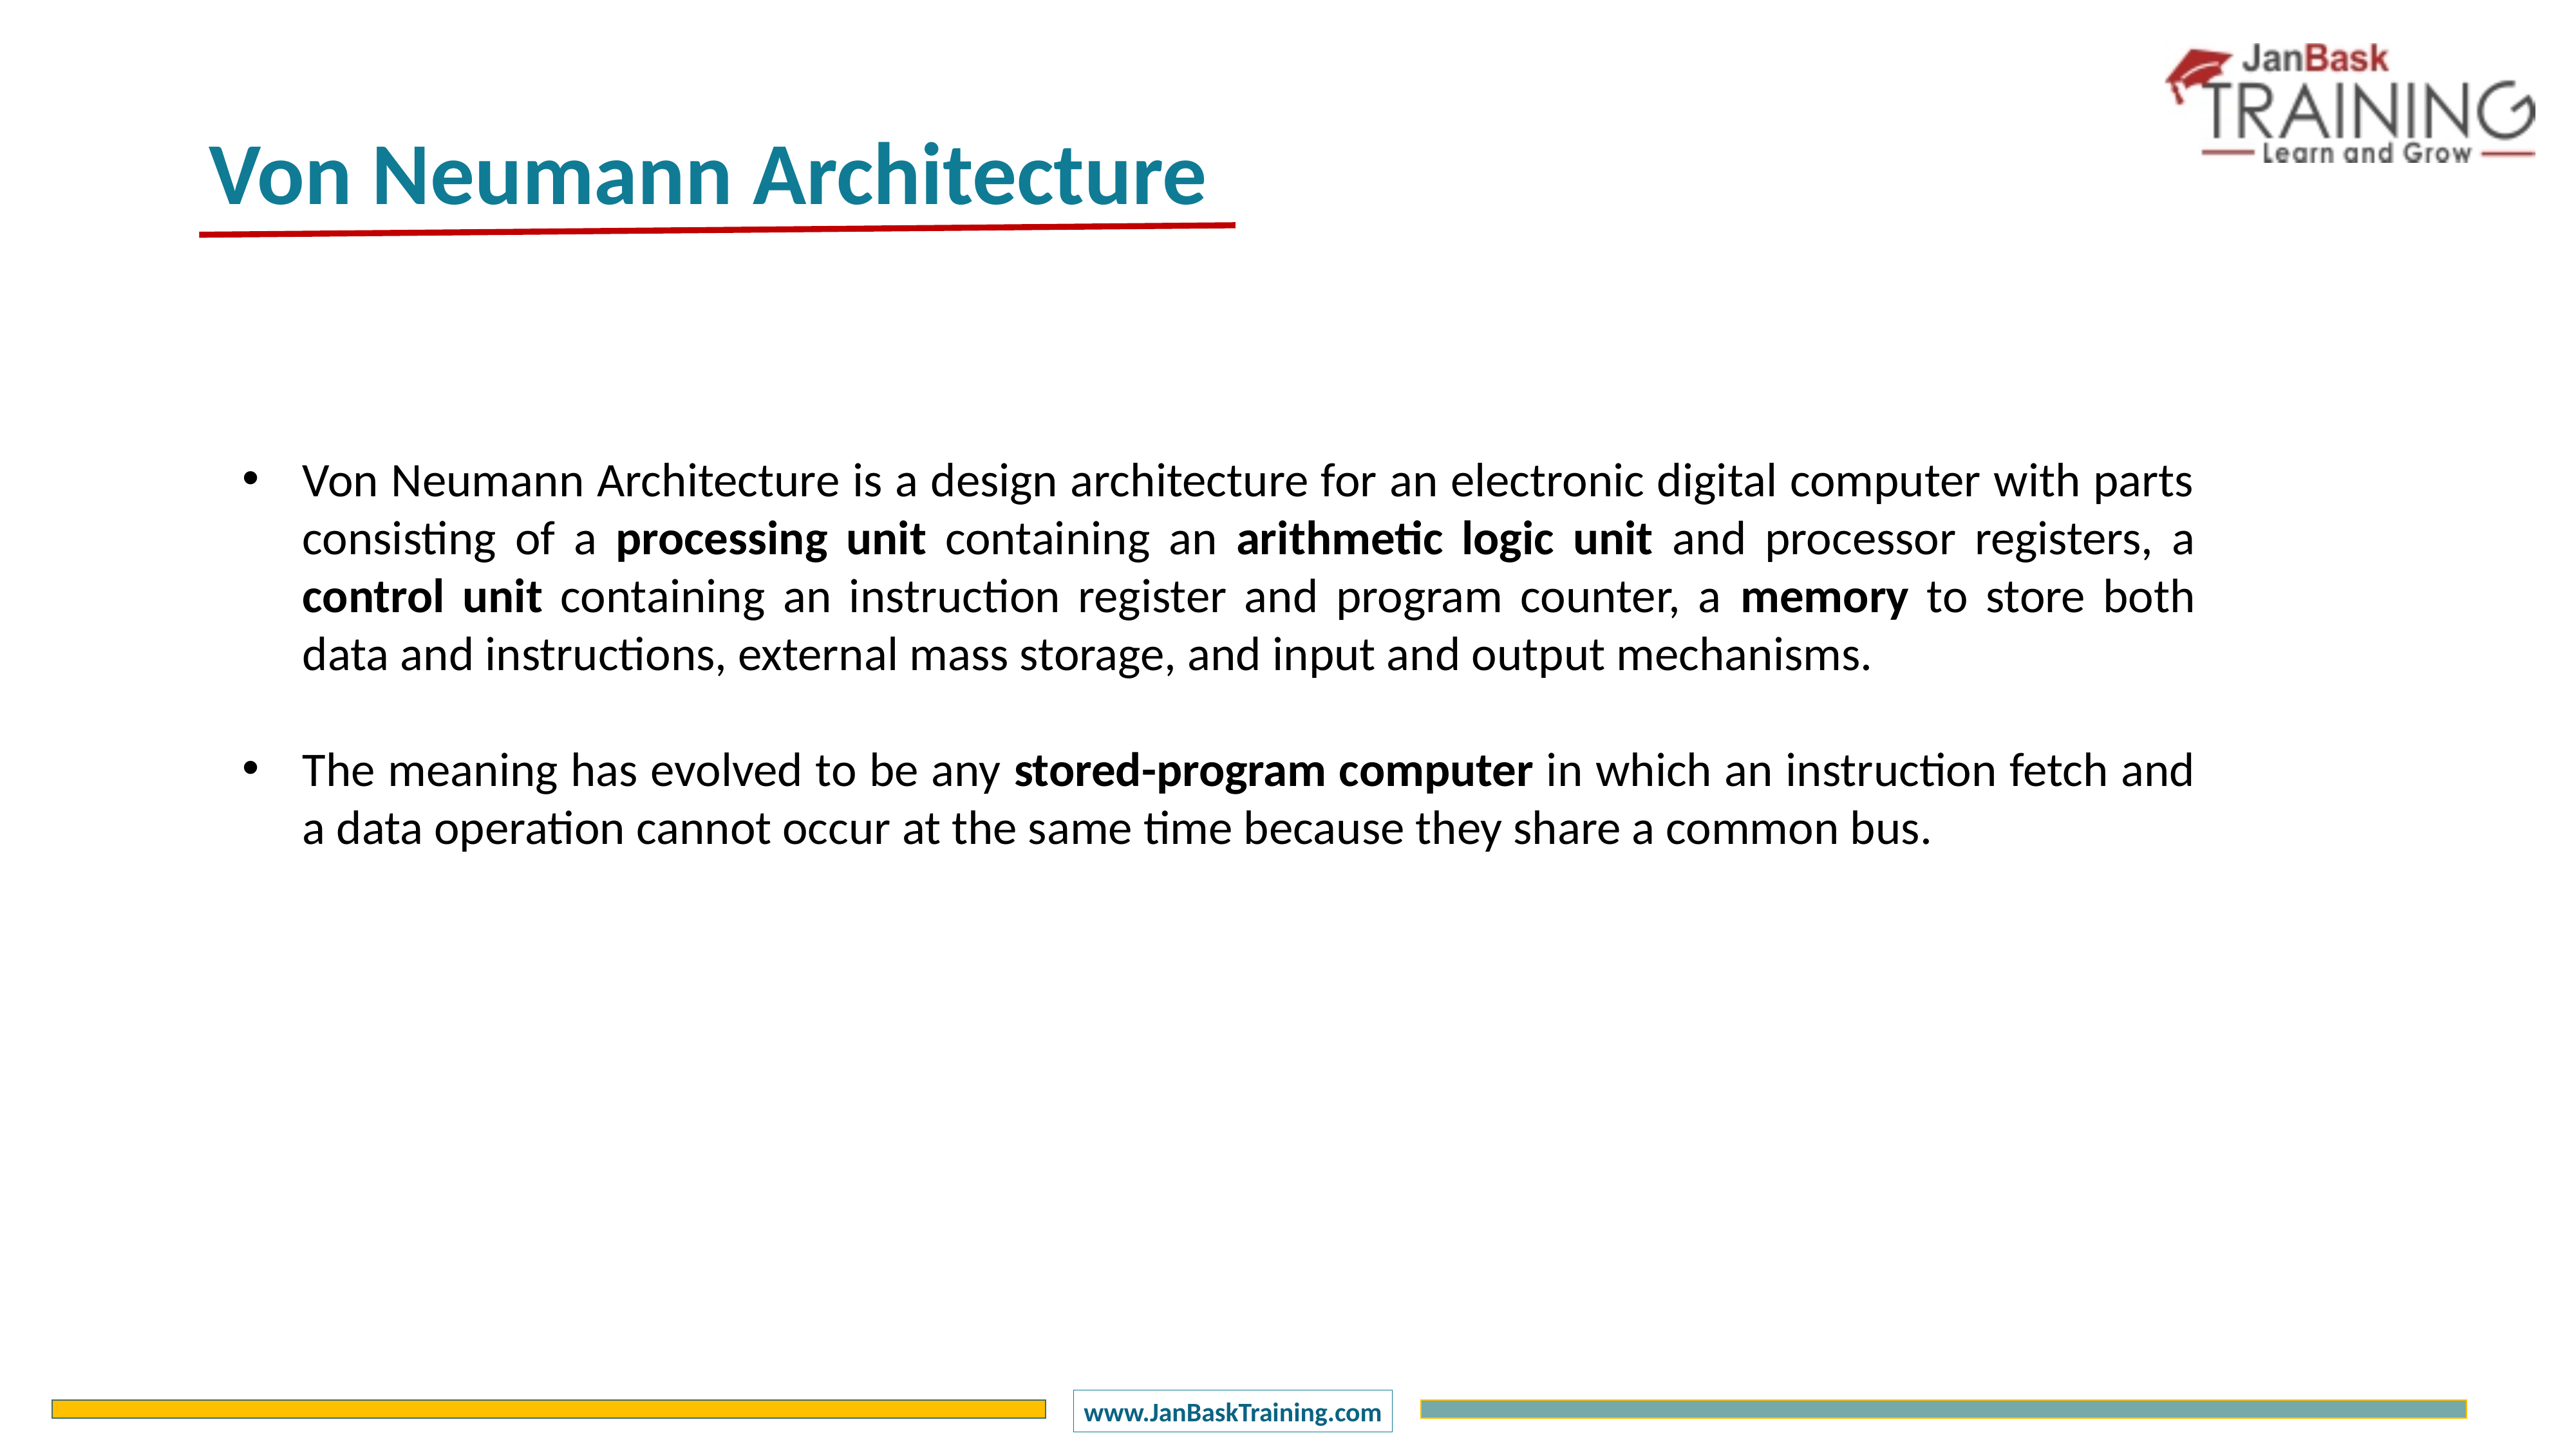

Von Neumann Architecture
Von Neumann Architecture is a design architecture for an electronic digital computer with parts consisting of a processing unit containing an arithmetic logic unit and processor registers, a control unit containing an instruction register and program counter, a memory to store both data and instructions, external mass storage, and input and output mechanisms.

The meaning has evolved to be any stored-program computer in which an instruction fetch and a data operation cannot occur at the same time because they share a common bus.